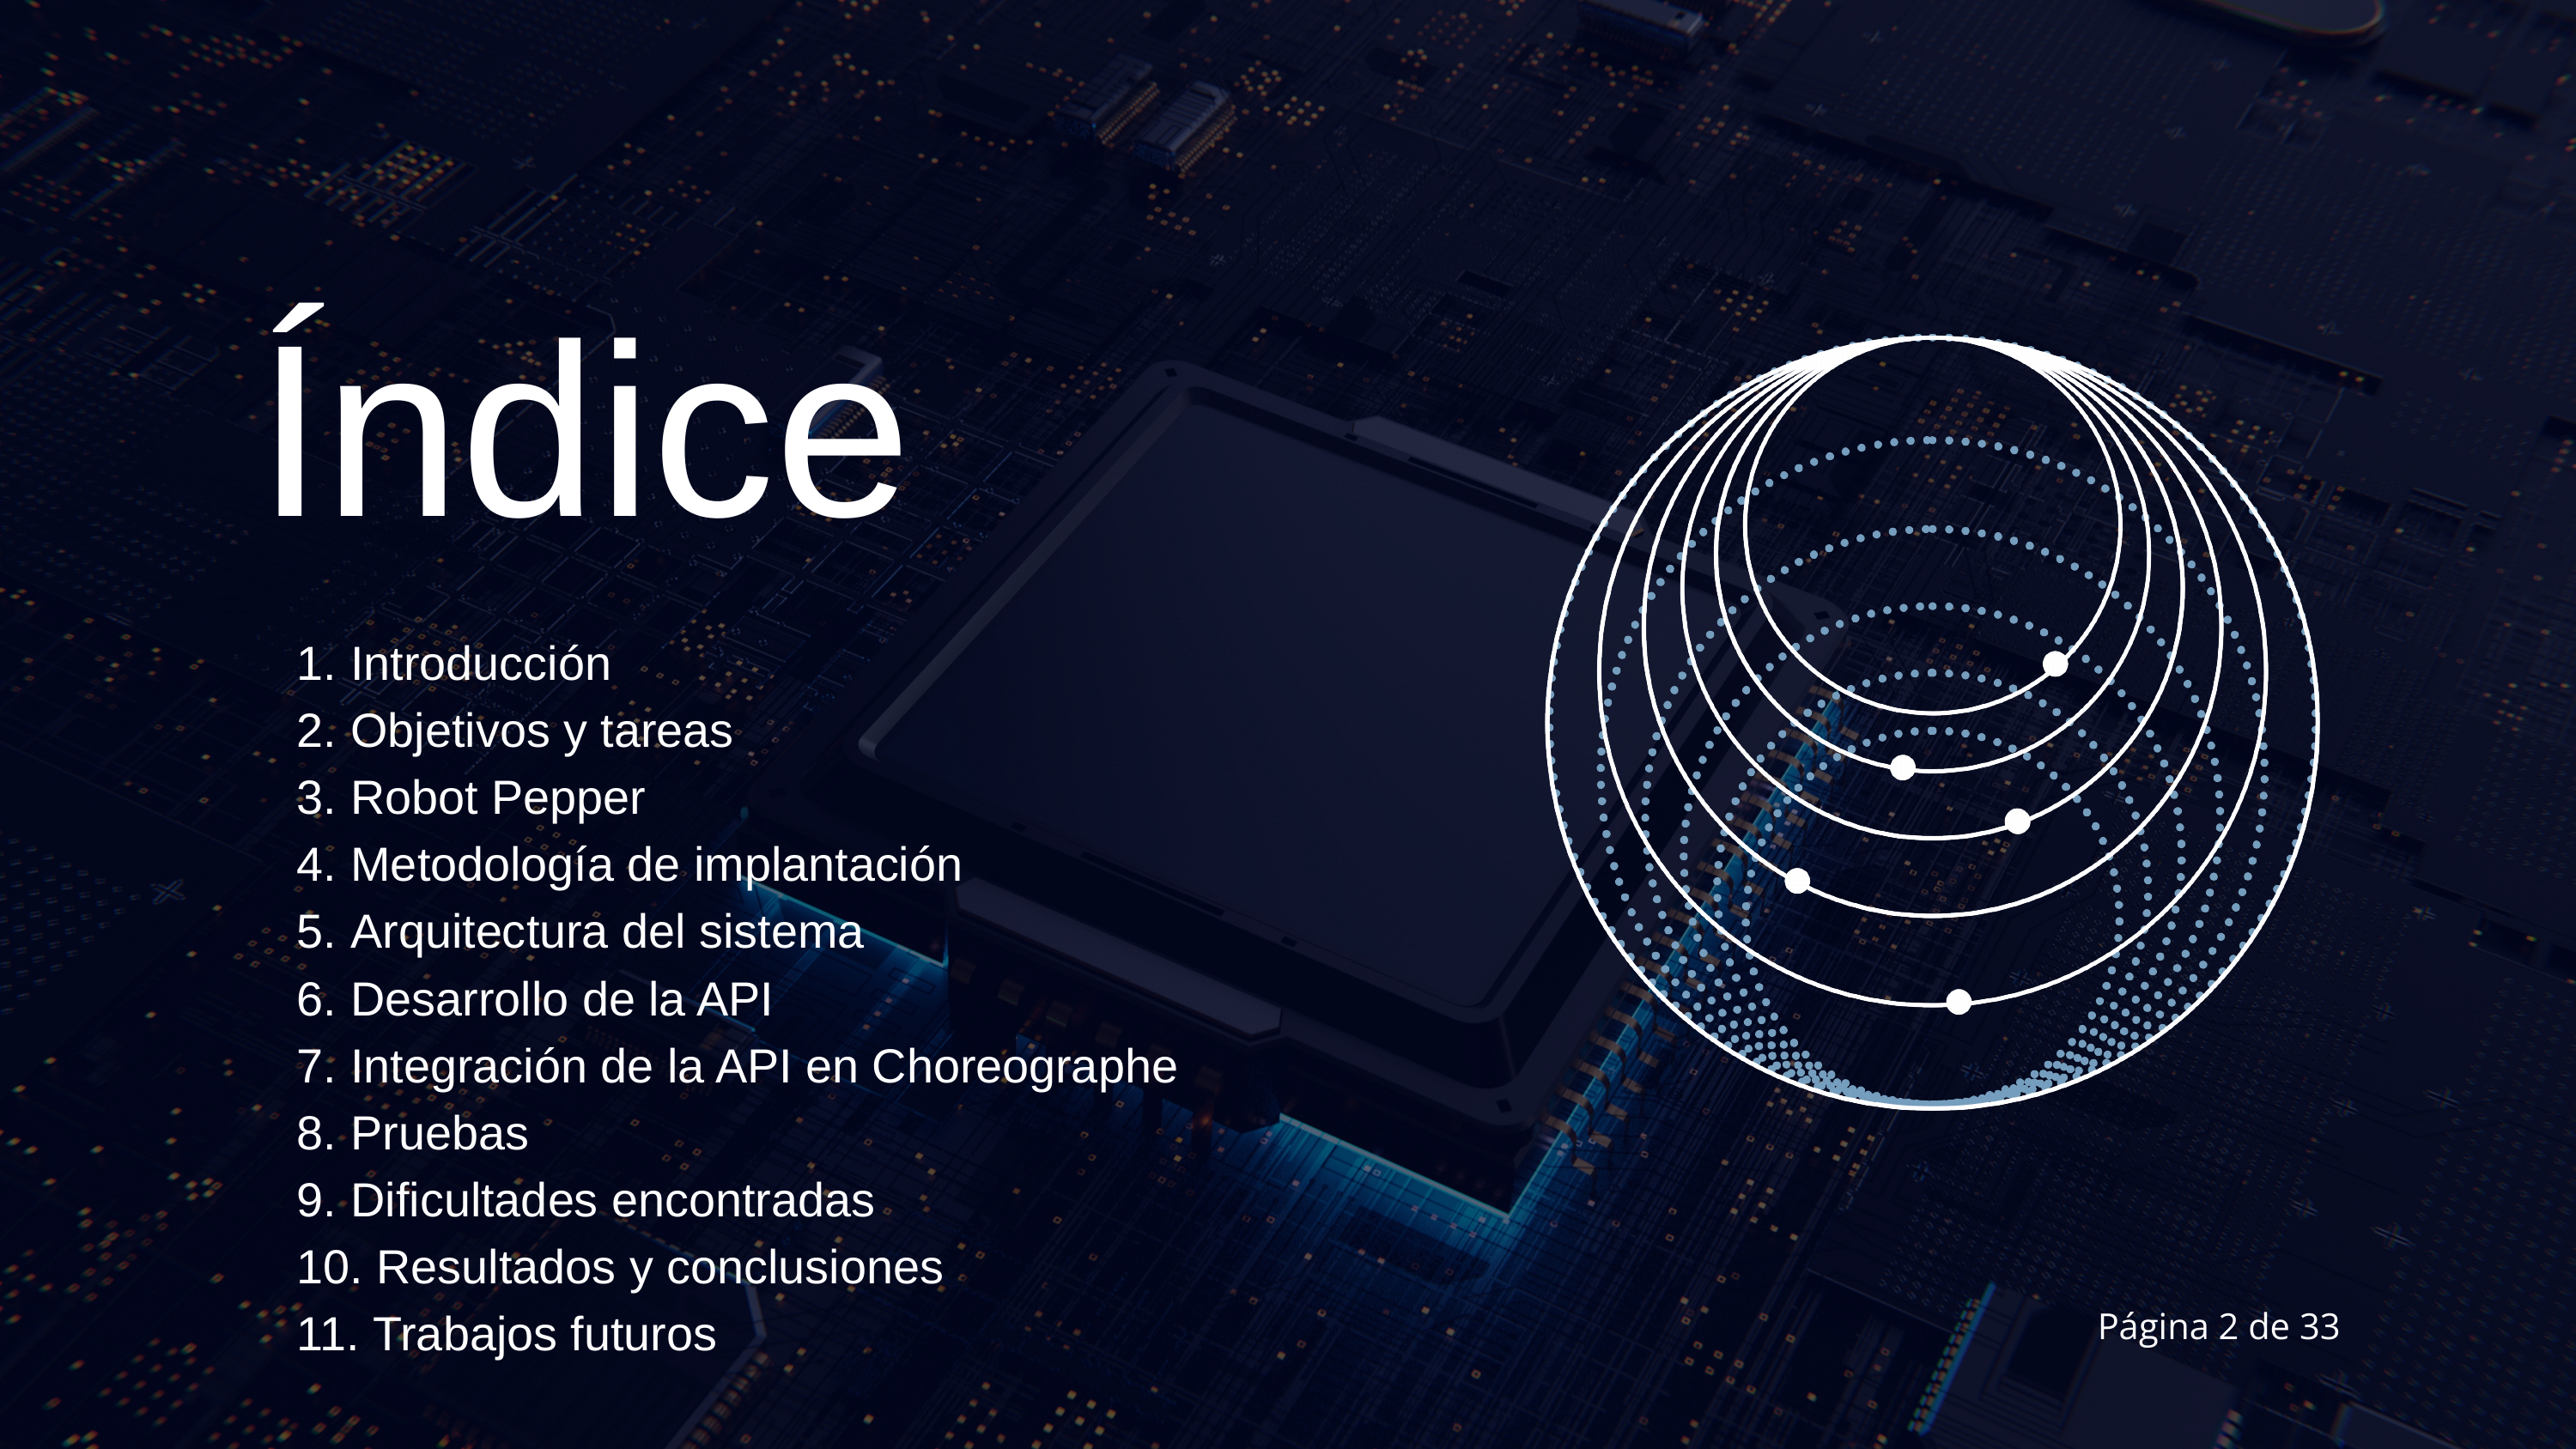

Índice

 Introducción
 Objetivos y tareas
 Robot Pepper
 Metodología de implantación
 Arquitectura del sistema
 Desarrollo de la API
 Integración de la API en Choreographe
 Pruebas
 Dificultades encontradas
 Resultados y conclusiones
 Trabajos futuros

Página 2 de 33